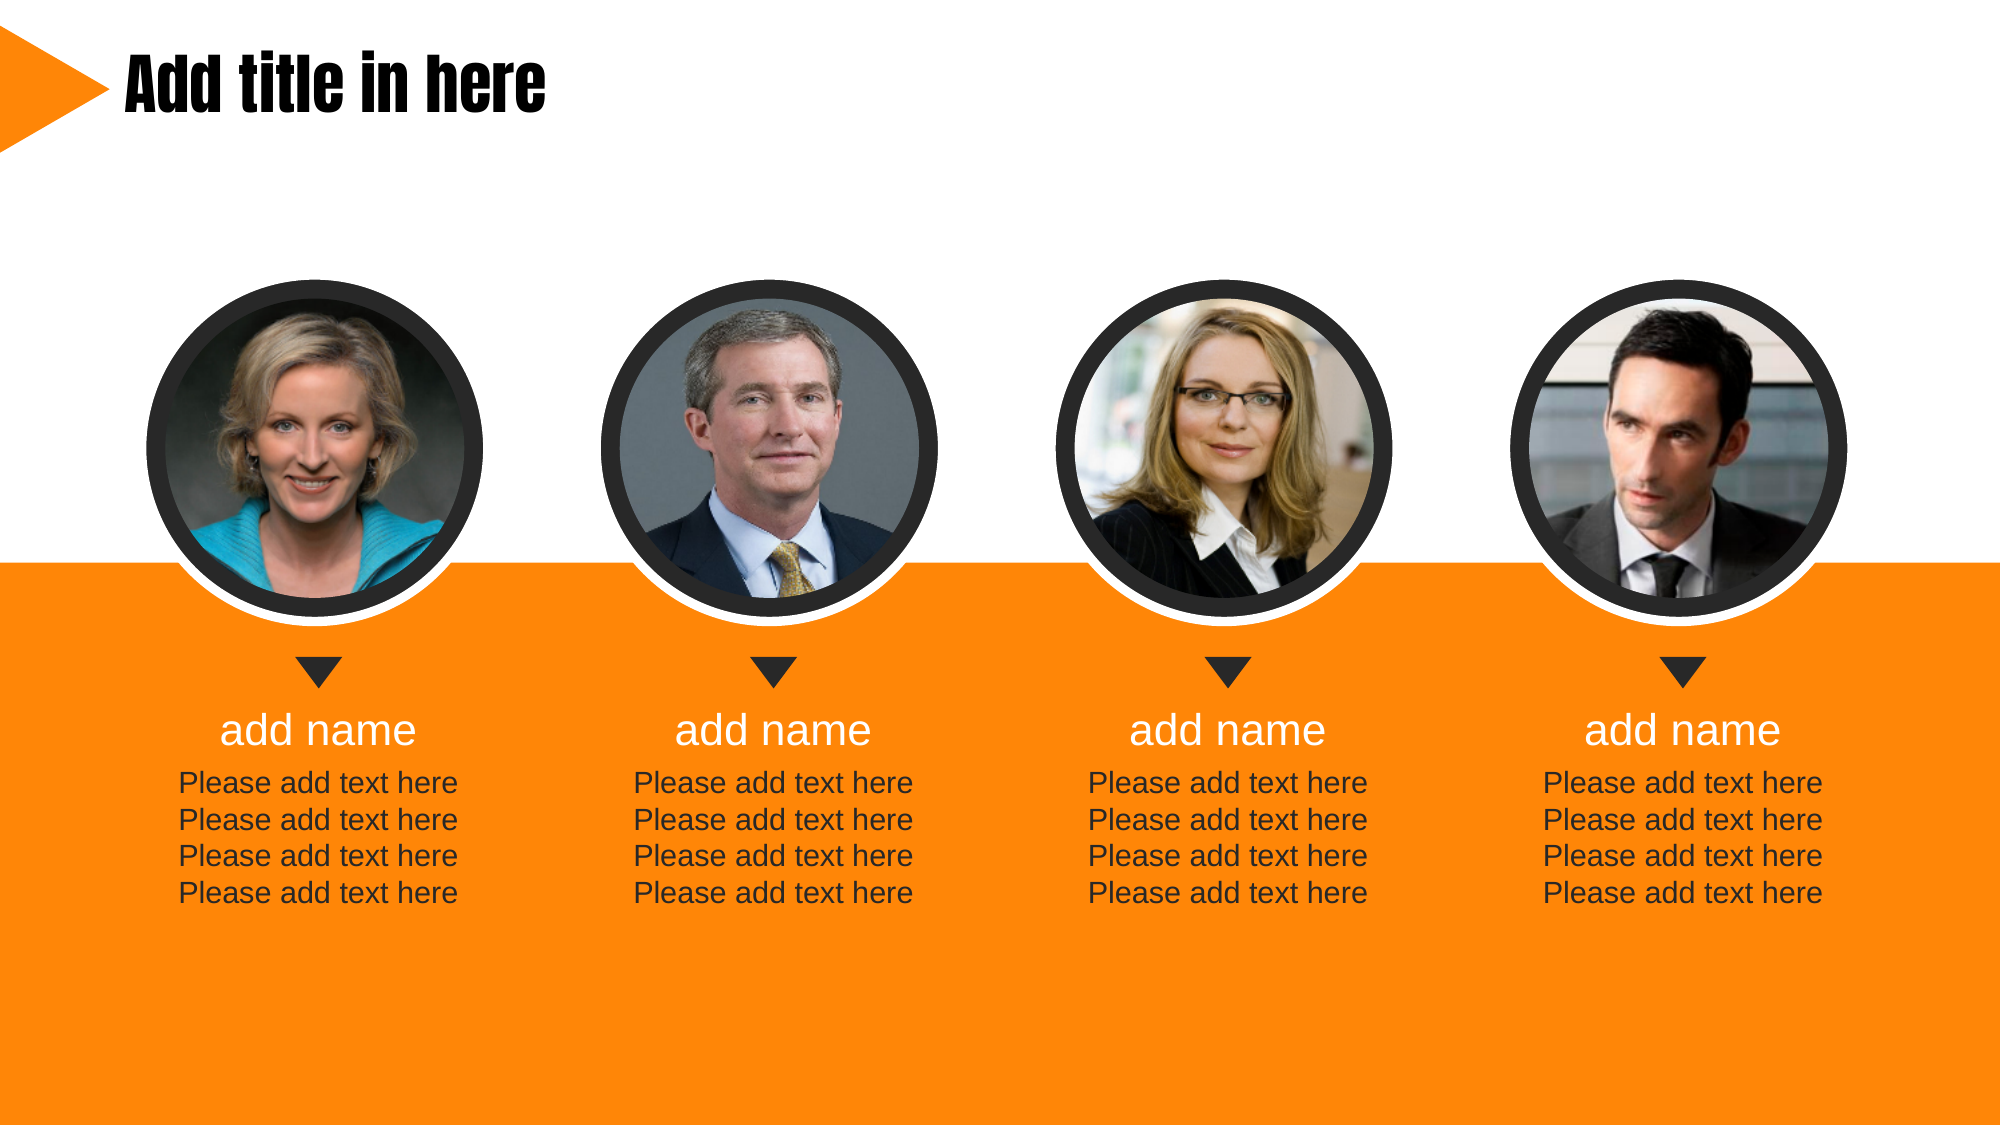

Add title in here

add name
Please add text here Please add text here
Please add text here
Please add text here
add name
Please add text here Please add text here
Please add text here
Please add text here
add name
Please add text here Please add text here
Please add text here
Please add text here
add name
Please add text here Please add text here
Please add text here
Please add text here